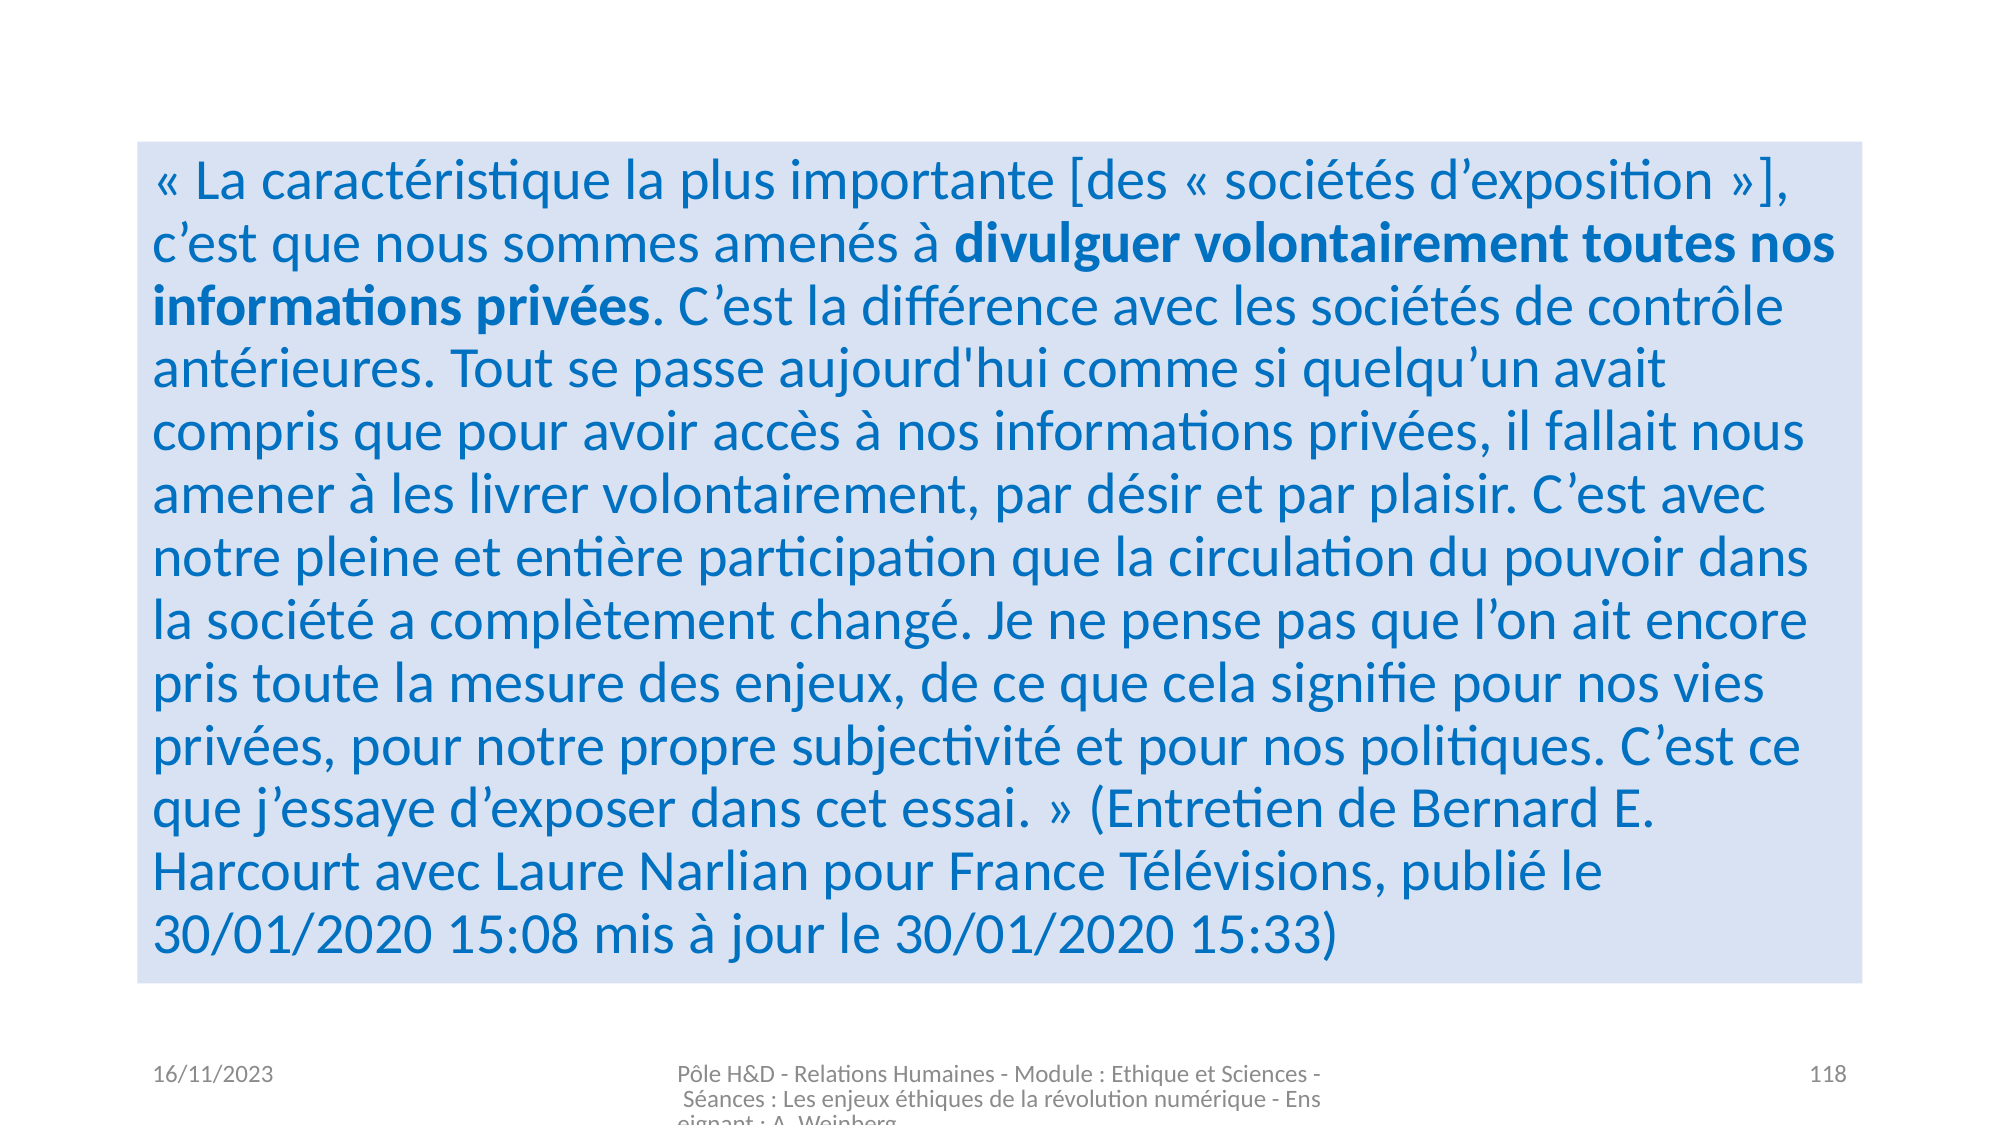

« La caractéristique la plus importante [des « sociétés d’exposition »], c’est que nous sommes amenés à divulguer volontairement toutes nos informations privées. C’est la différence avec les sociétés de contrôle antérieures. Tout se passe aujourd'hui comme si quelqu’un avait compris que pour avoir accès à nos informations privées, il fallait nous amener à les livrer volontairement, par désir et par plaisir. C’est avec notre pleine et entière participation que la circulation du pouvoir dans la société a complètement changé. Je ne pense pas que l’on ait encore pris toute la mesure des enjeux, de ce que cela signifie pour nos vies privées, pour notre propre subjectivité et pour nos politiques. C’est ce que j’essaye d’exposer dans cet essai. » (Entretien de Bernard E. Harcourt avec Laure Narlian pour France Télévisions, publié le 30/01/2020 15:08 mis à jour le 30/01/2020 15:33)
16/11/2023
Pôle H&D - Relations Humaines - Module : Ethique et Sciences - Séances : Les enjeux éthiques de la révolution numérique - Enseignant : A. Weinberg
118